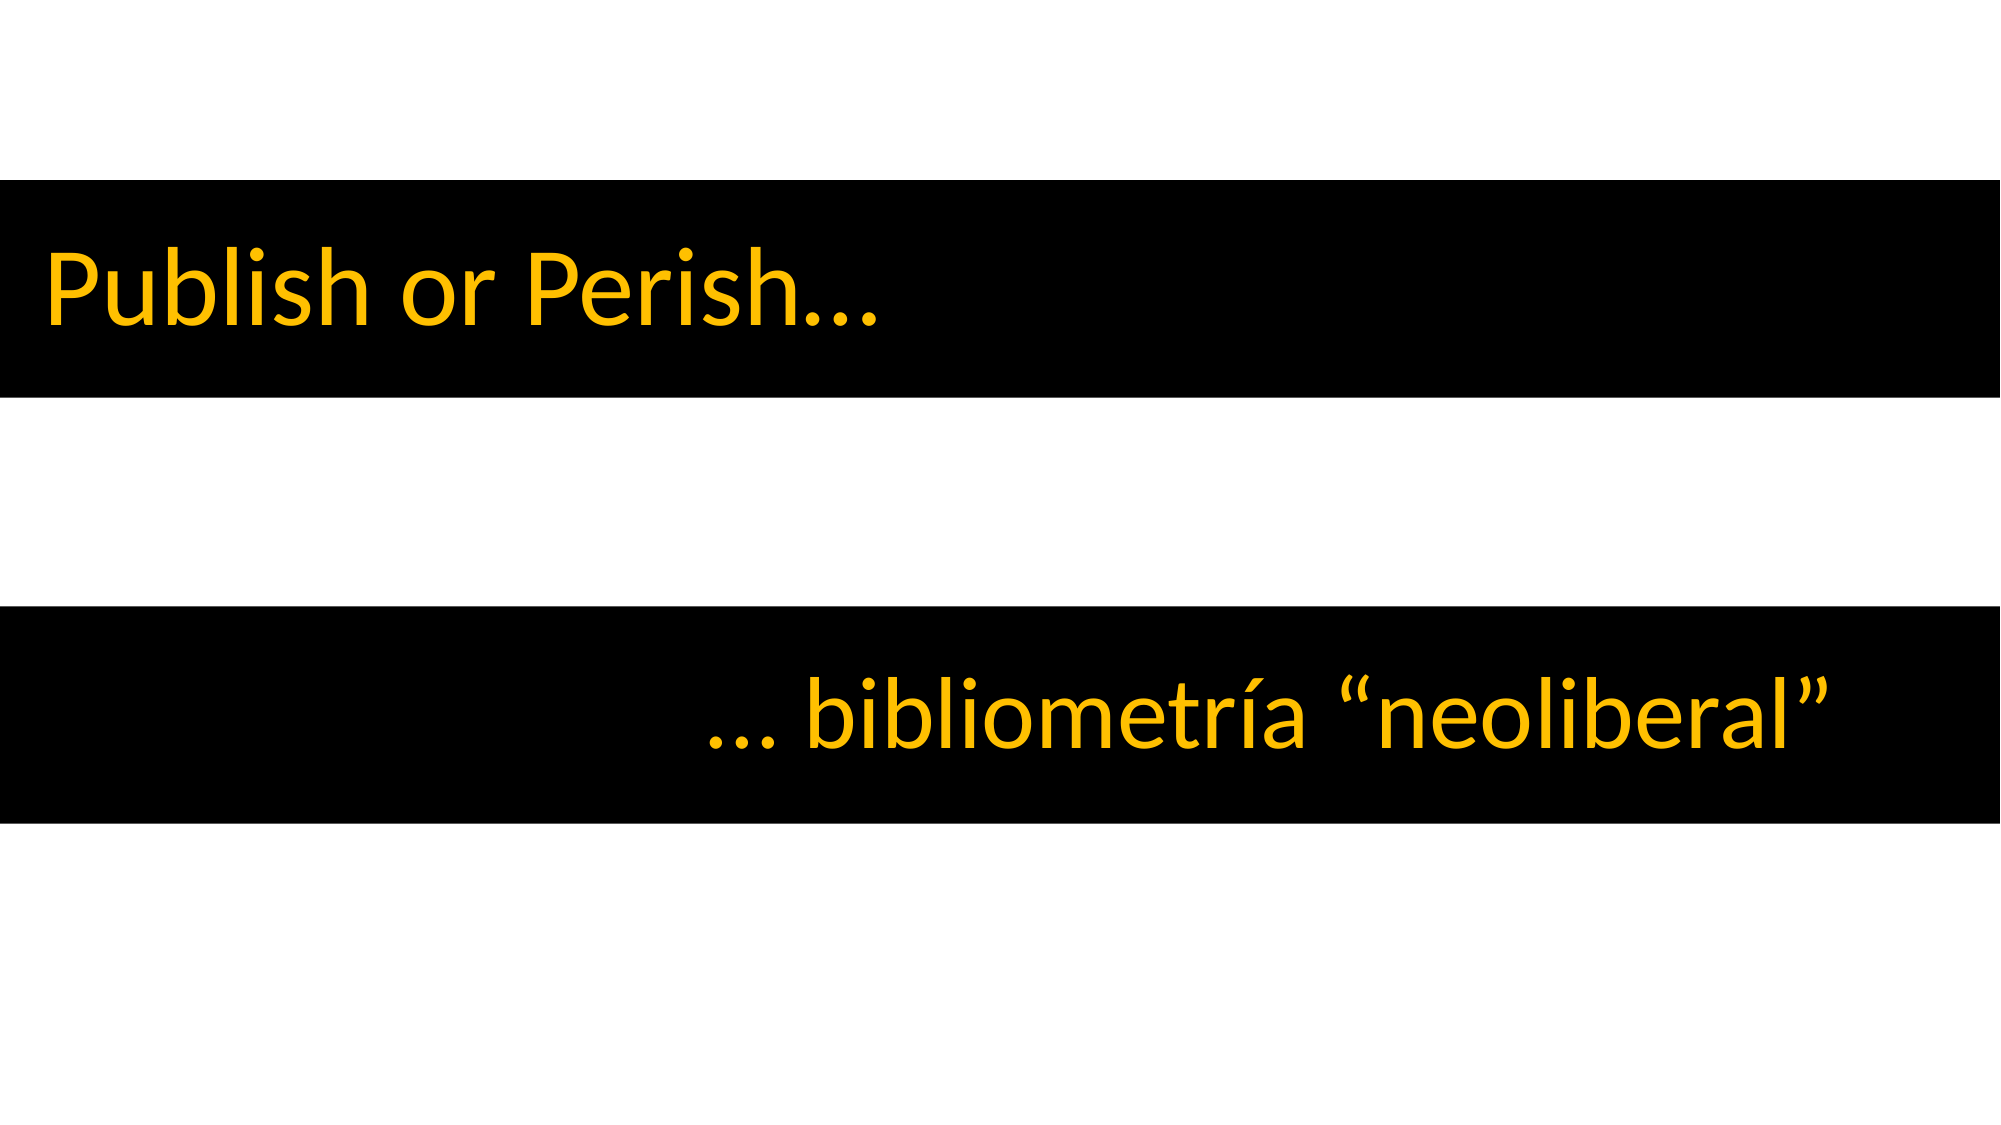

# Publish or Perish…
                                      ... bibliometría “neoliberal”